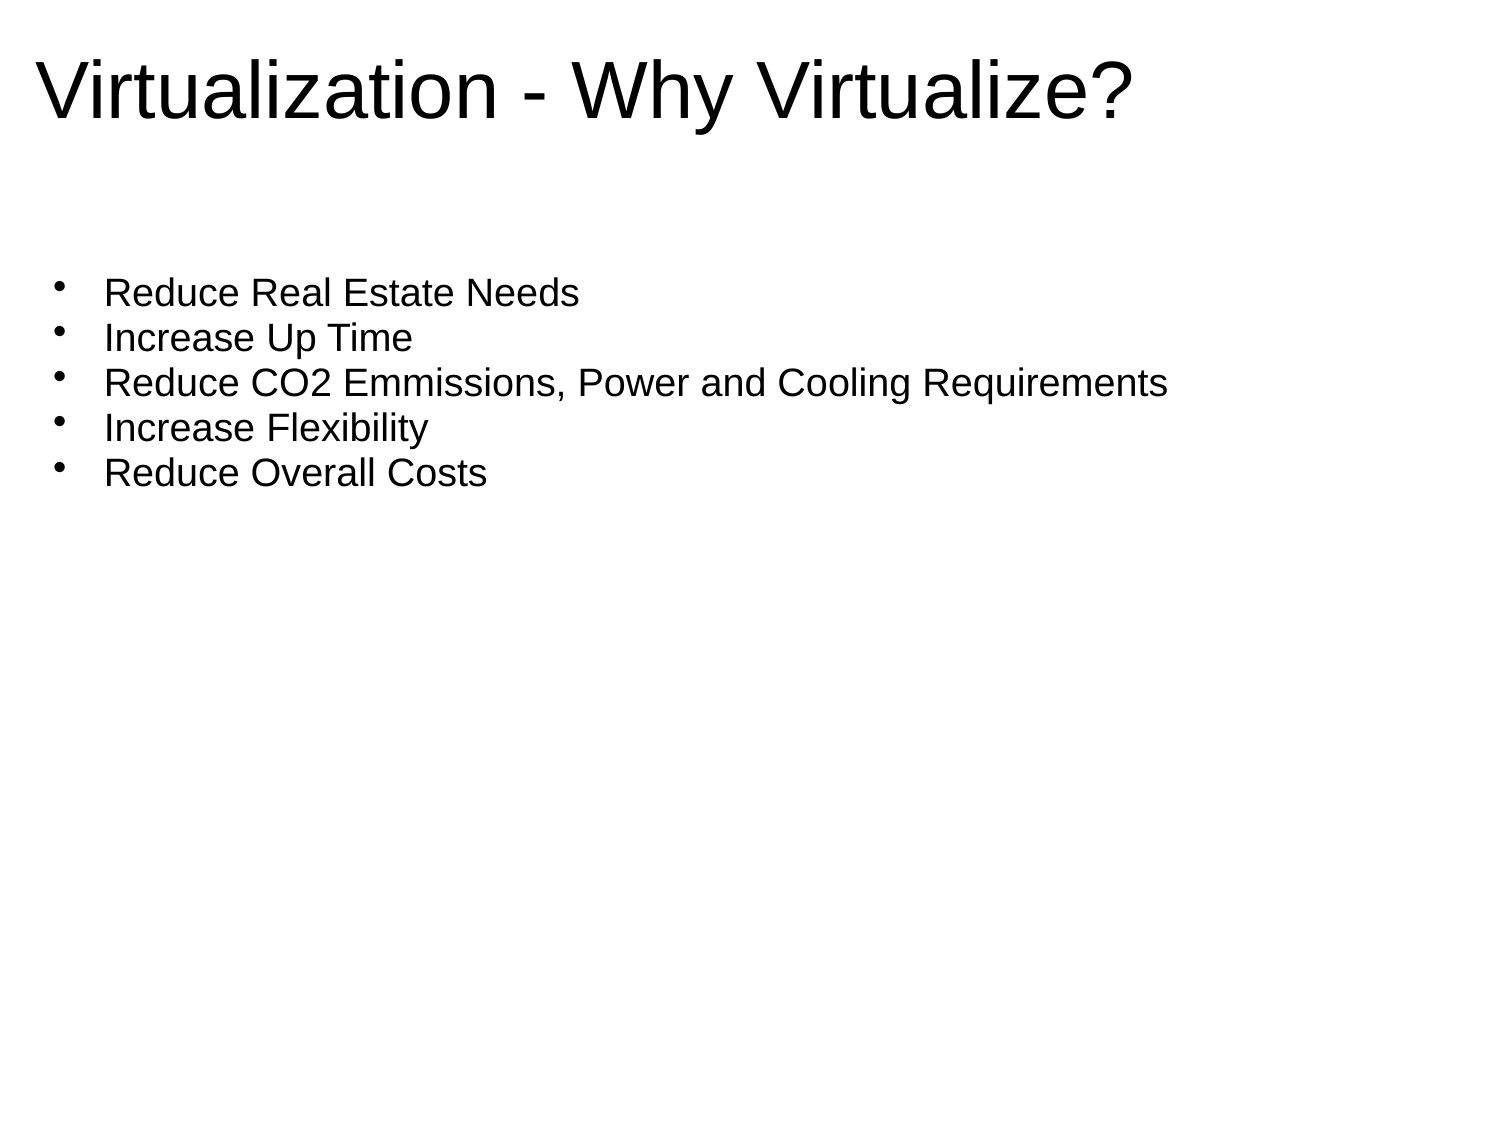

# Virtualization - Why Virtualize?
Reduce Real Estate Needs
Increase Up Time
Reduce CO2 Emmissions, Power and Cooling Requirements
Increase Flexibility
Reduce Overall Costs